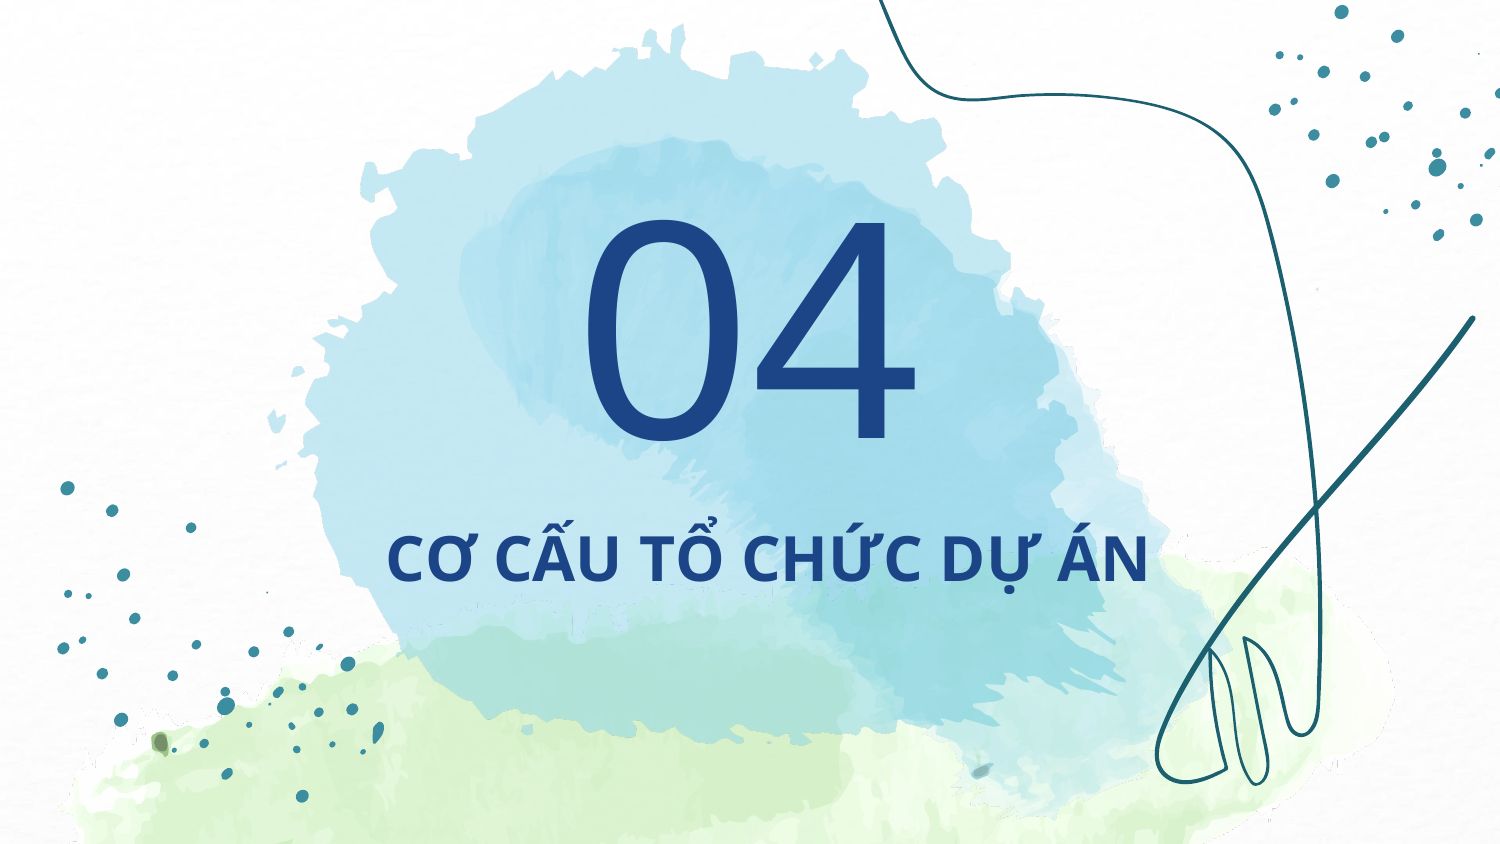

04
# CƠ CẤU TỔ CHỨC DỰ ÁN